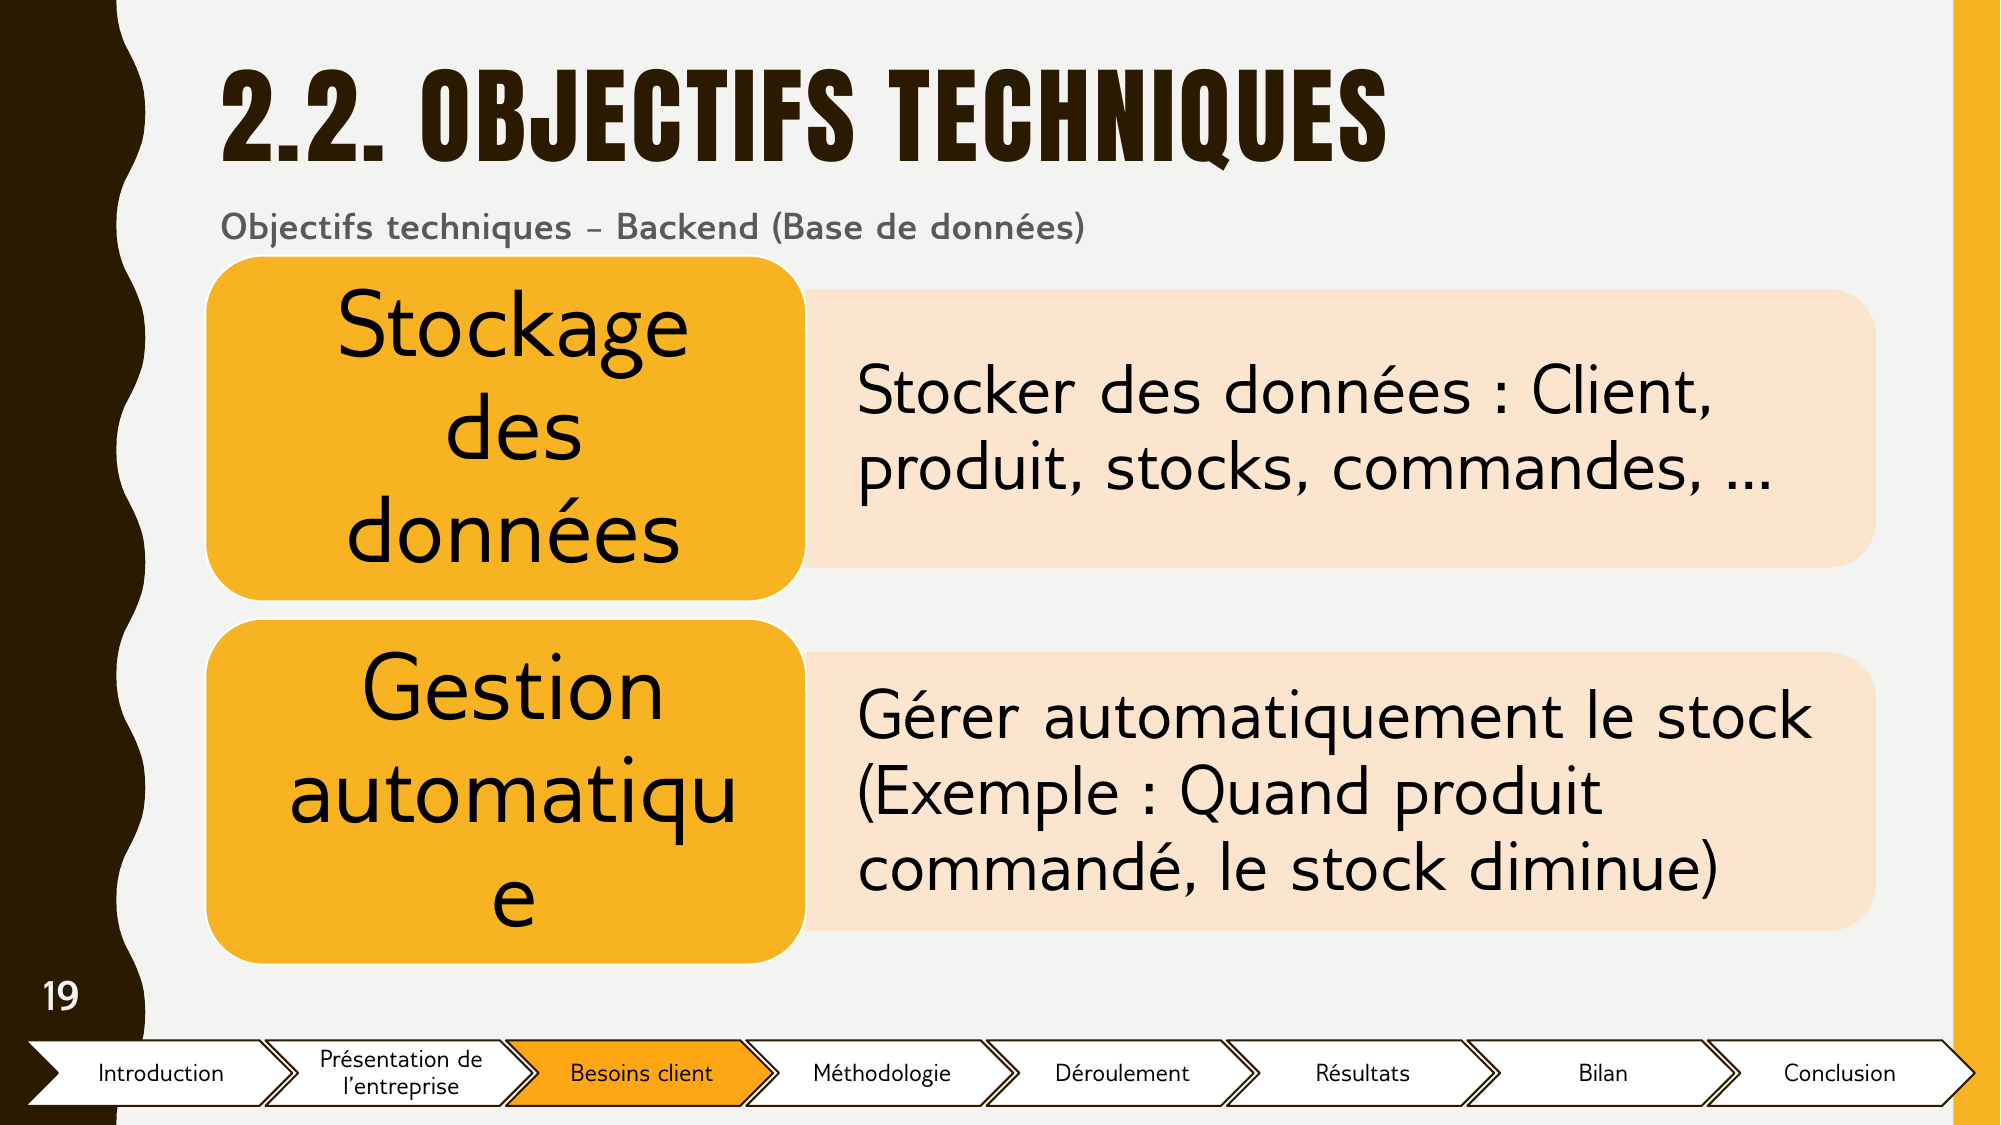

# 2.2. Objectifs techniques
Objectifs techniques – Backend (Base de données)
Stocker des données : Client, produit, stocks, commandes, …
Stockage des données
Gérer automatiquement le stock
(Exemple : Quand produit commandé, le stock diminue)
Gestion automatique
19
Introduction
Présentation de l’entreprise
Besoins client
Méthodologie
Déroulement
Résultats
Bilan
Conclusion